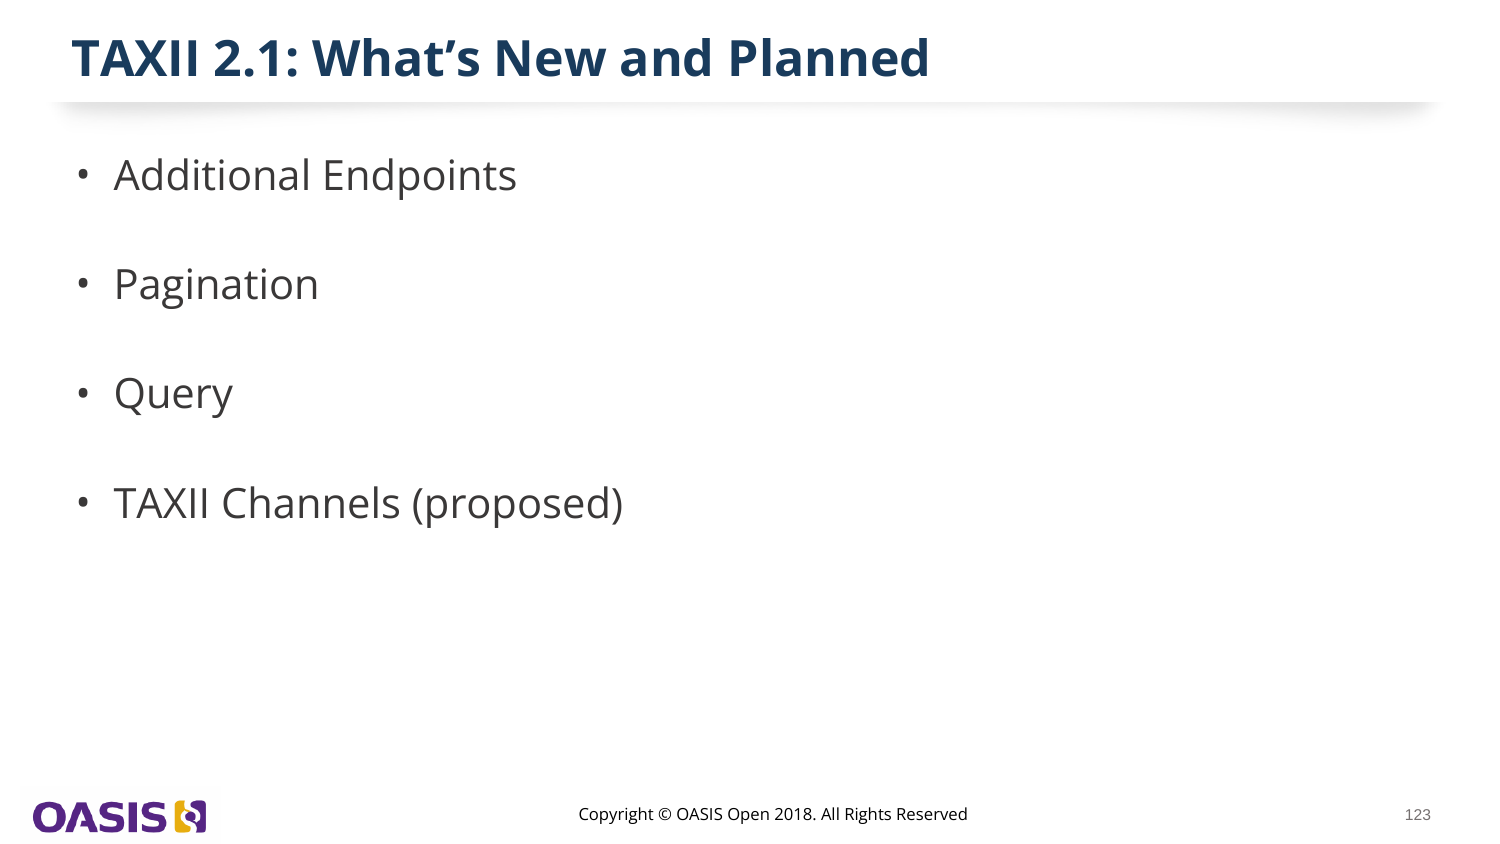

# TAXII 2.1: What’s New and Planned
Additional Endpoints

Pagination

Query

TAXII Channels (proposed)